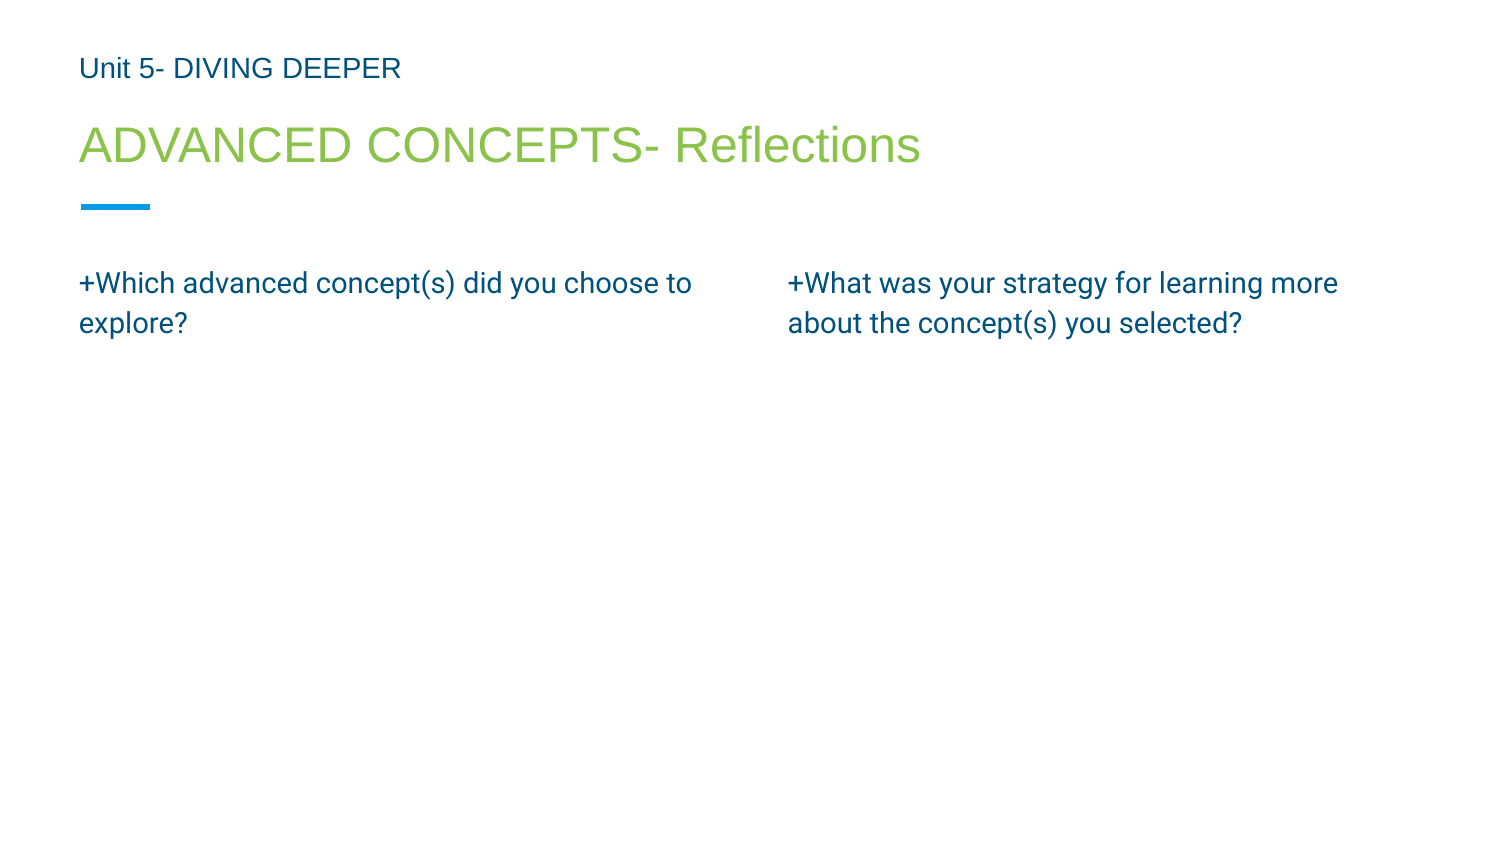

Unit 5- DIVING DEEPER

# ADVANCED CONCEPTS- Reflections
+Which advanced concept(s) did you choose to explore?
+What was your strategy for learning more about the concept(s) you selected?